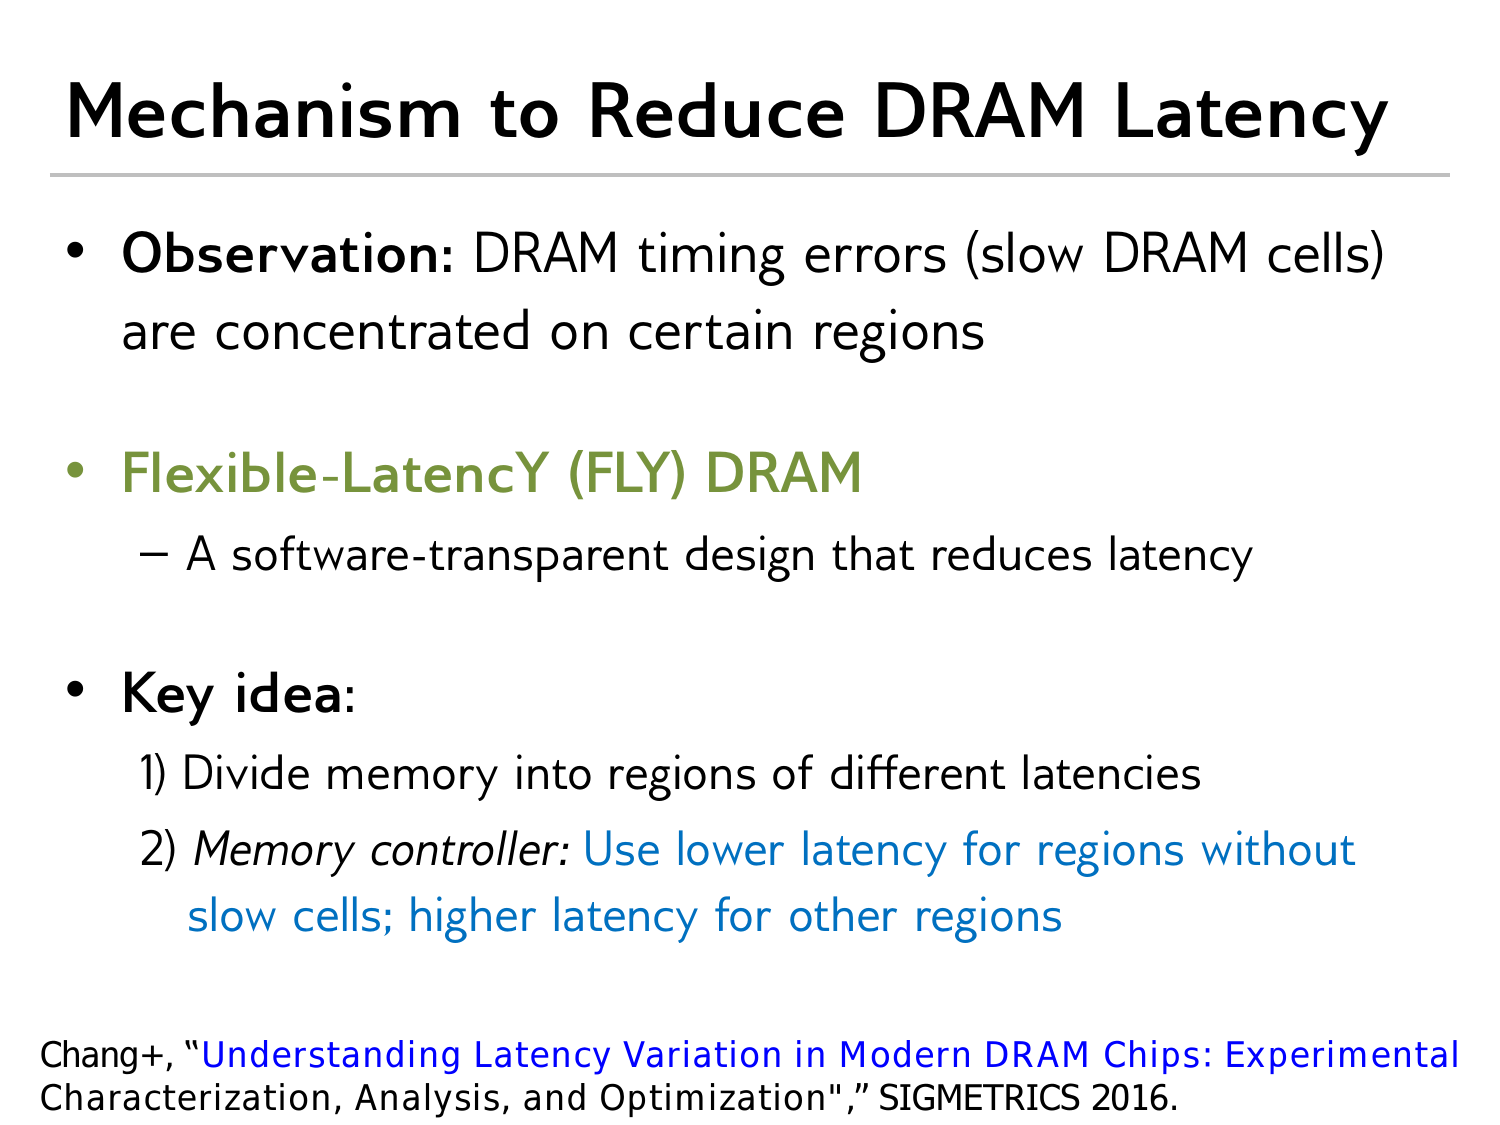

# Mechanism to Reduce DRAM Latency
Observation: DRAM timing errors (slow DRAM cells) are concentrated on certain regions

Flexible-LatencY (FLY) DRAM
A software-transparent design that reduces latency

Key idea:
1) Divide memory into regions of different latencies
2) Memory controller: Use lower latency for regions without slow cells; higher latency for other regions
Chang+, “Understanding Latency Variation in Modern DRAM Chips: Experimental
Characterization, Analysis, and Optimization",” SIGMETRICS 2016.